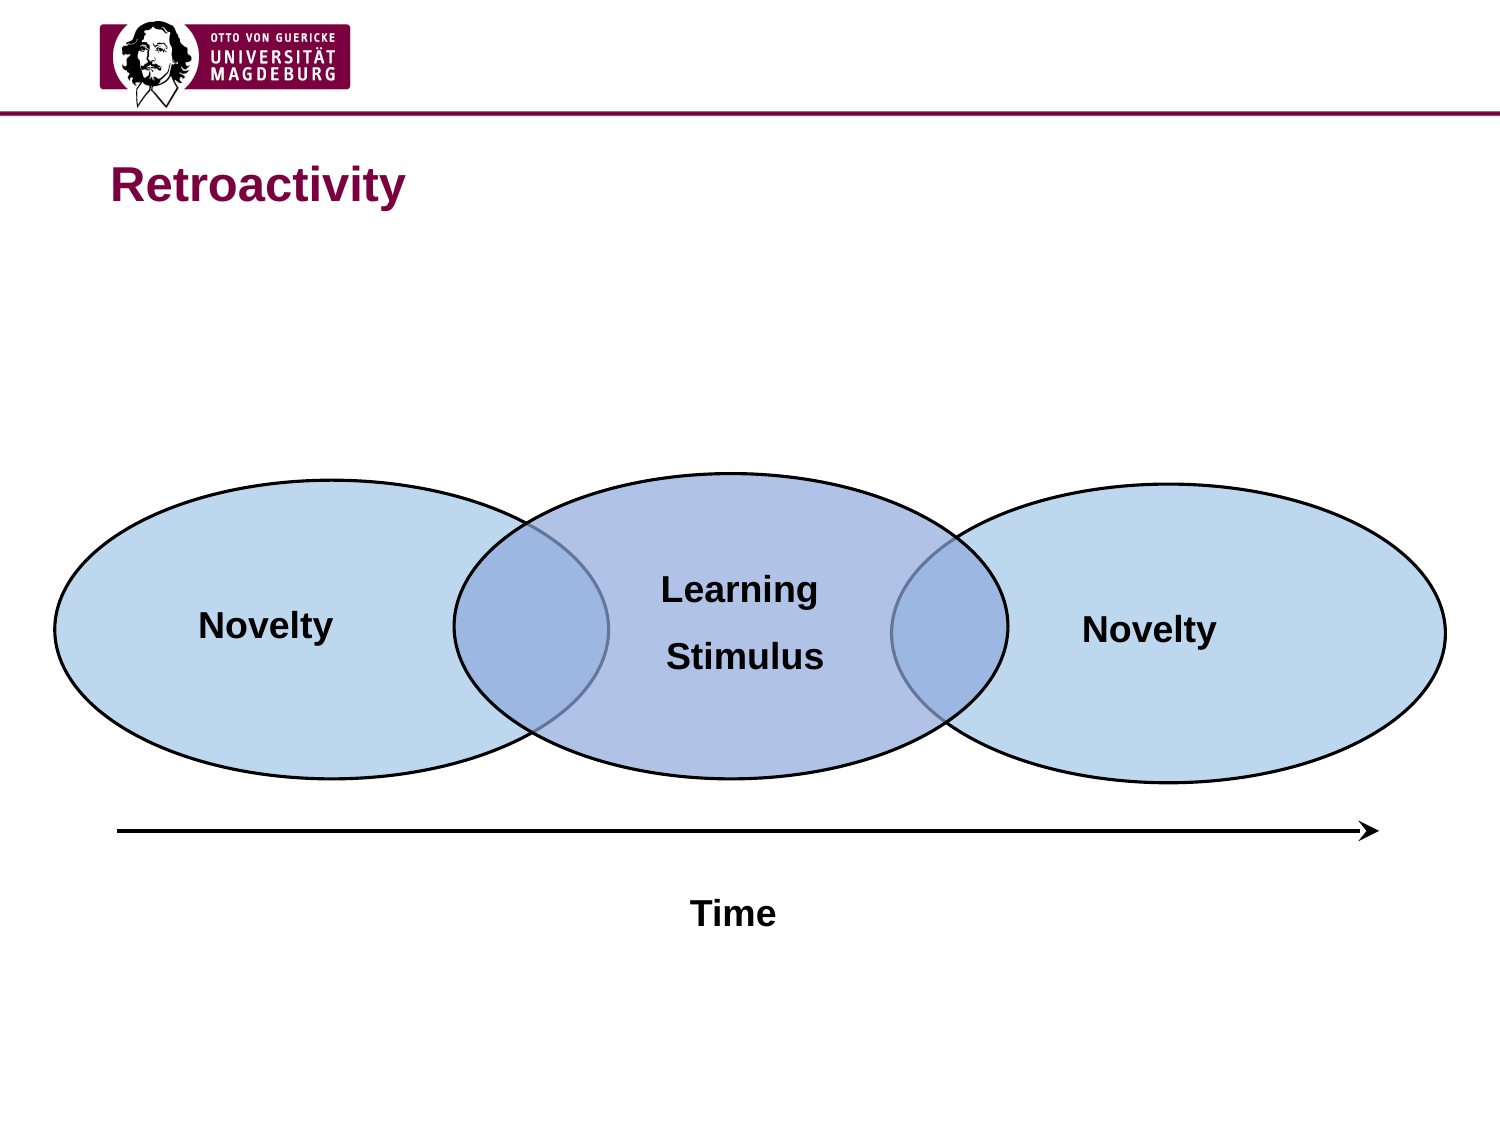

# Retroactivity

Learning
Stimulus

Novelty
Novelty
Time